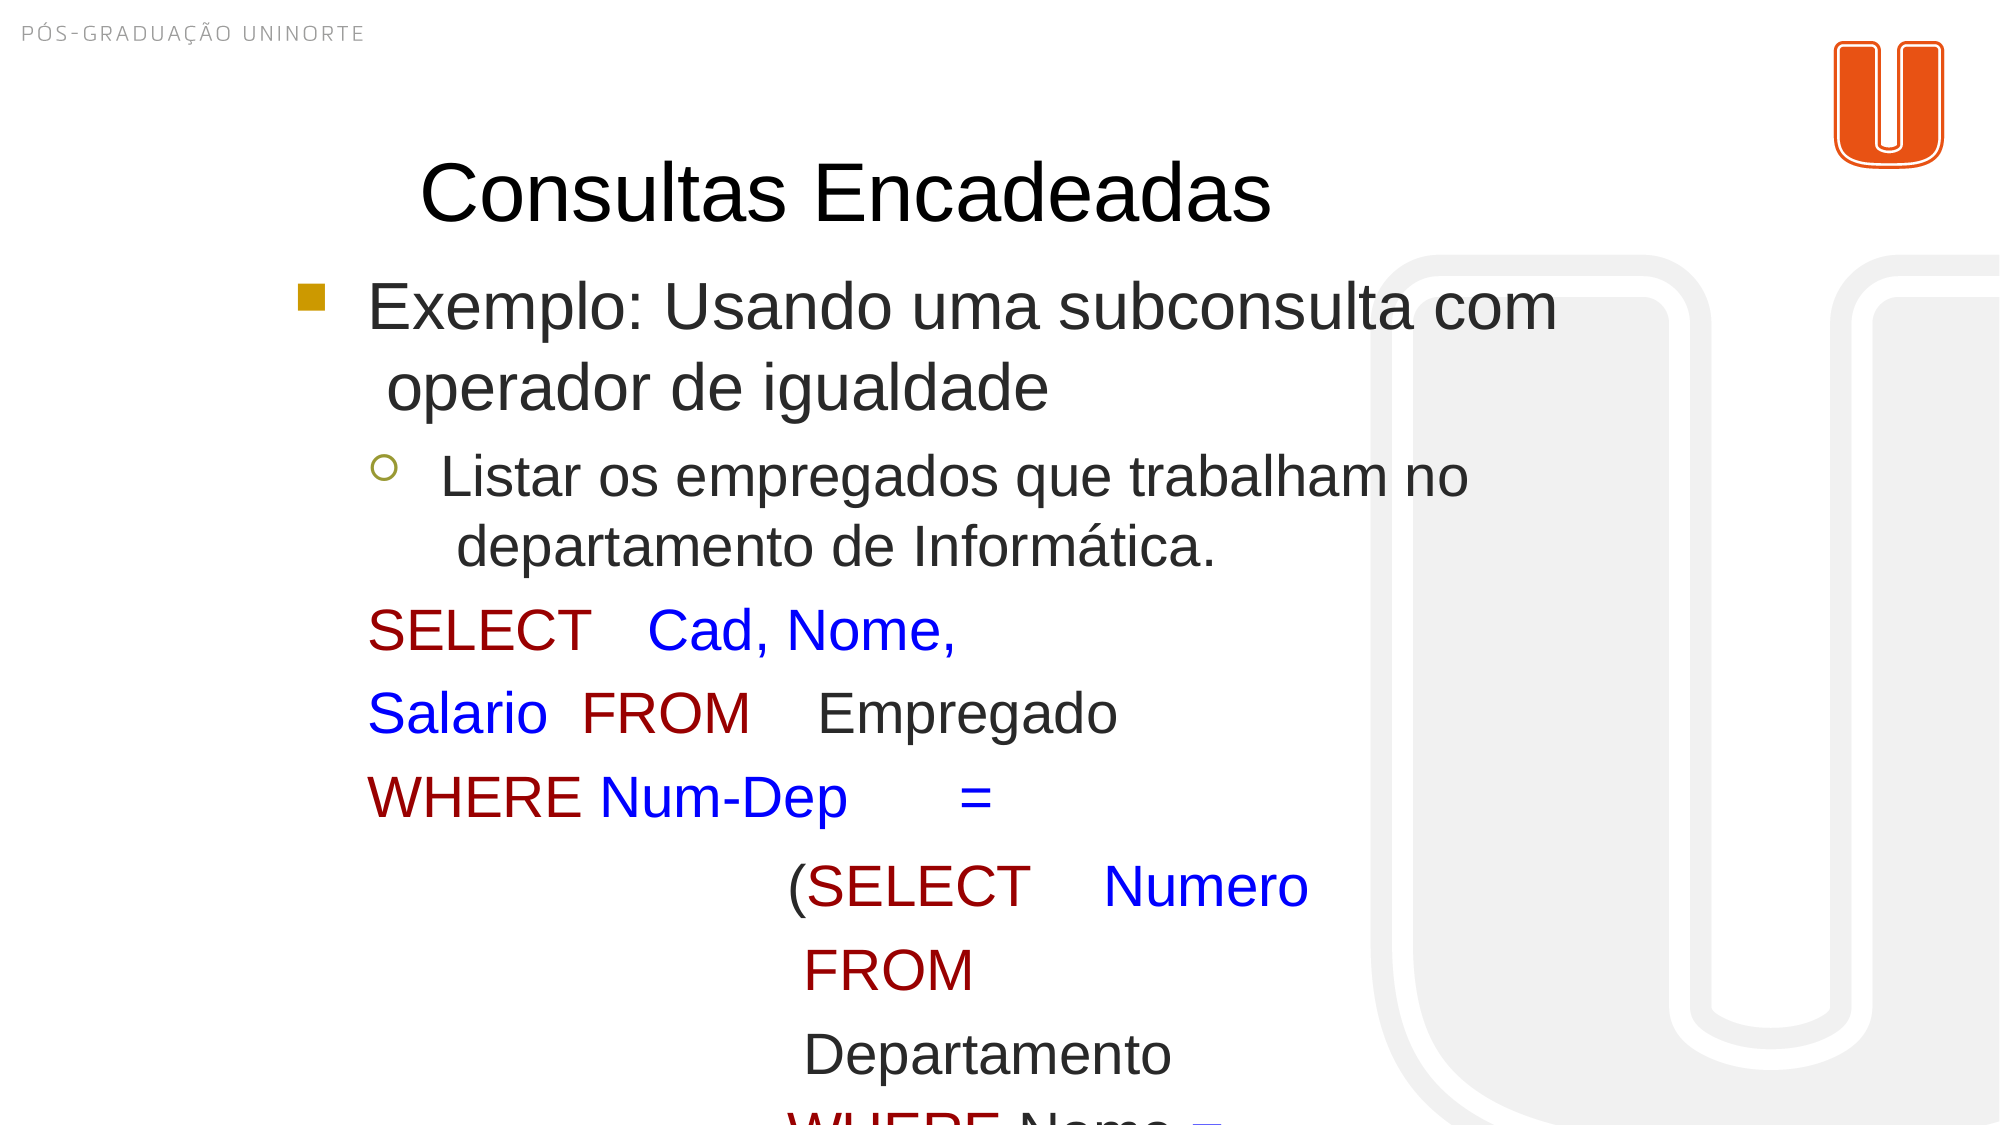

# Consultas Encadeadas
Exemplo: Usando uma subconsulta com  operador de igualdade
Listar os empregados que trabalham no  departamento de Informática.
SELECT	Cad, Nome, Salario  FROM	Empregado
WHERE Num-Dep	=
(SELECT	Numero  FROM	Departamento
WHERE Nome = ‘Informática’ );